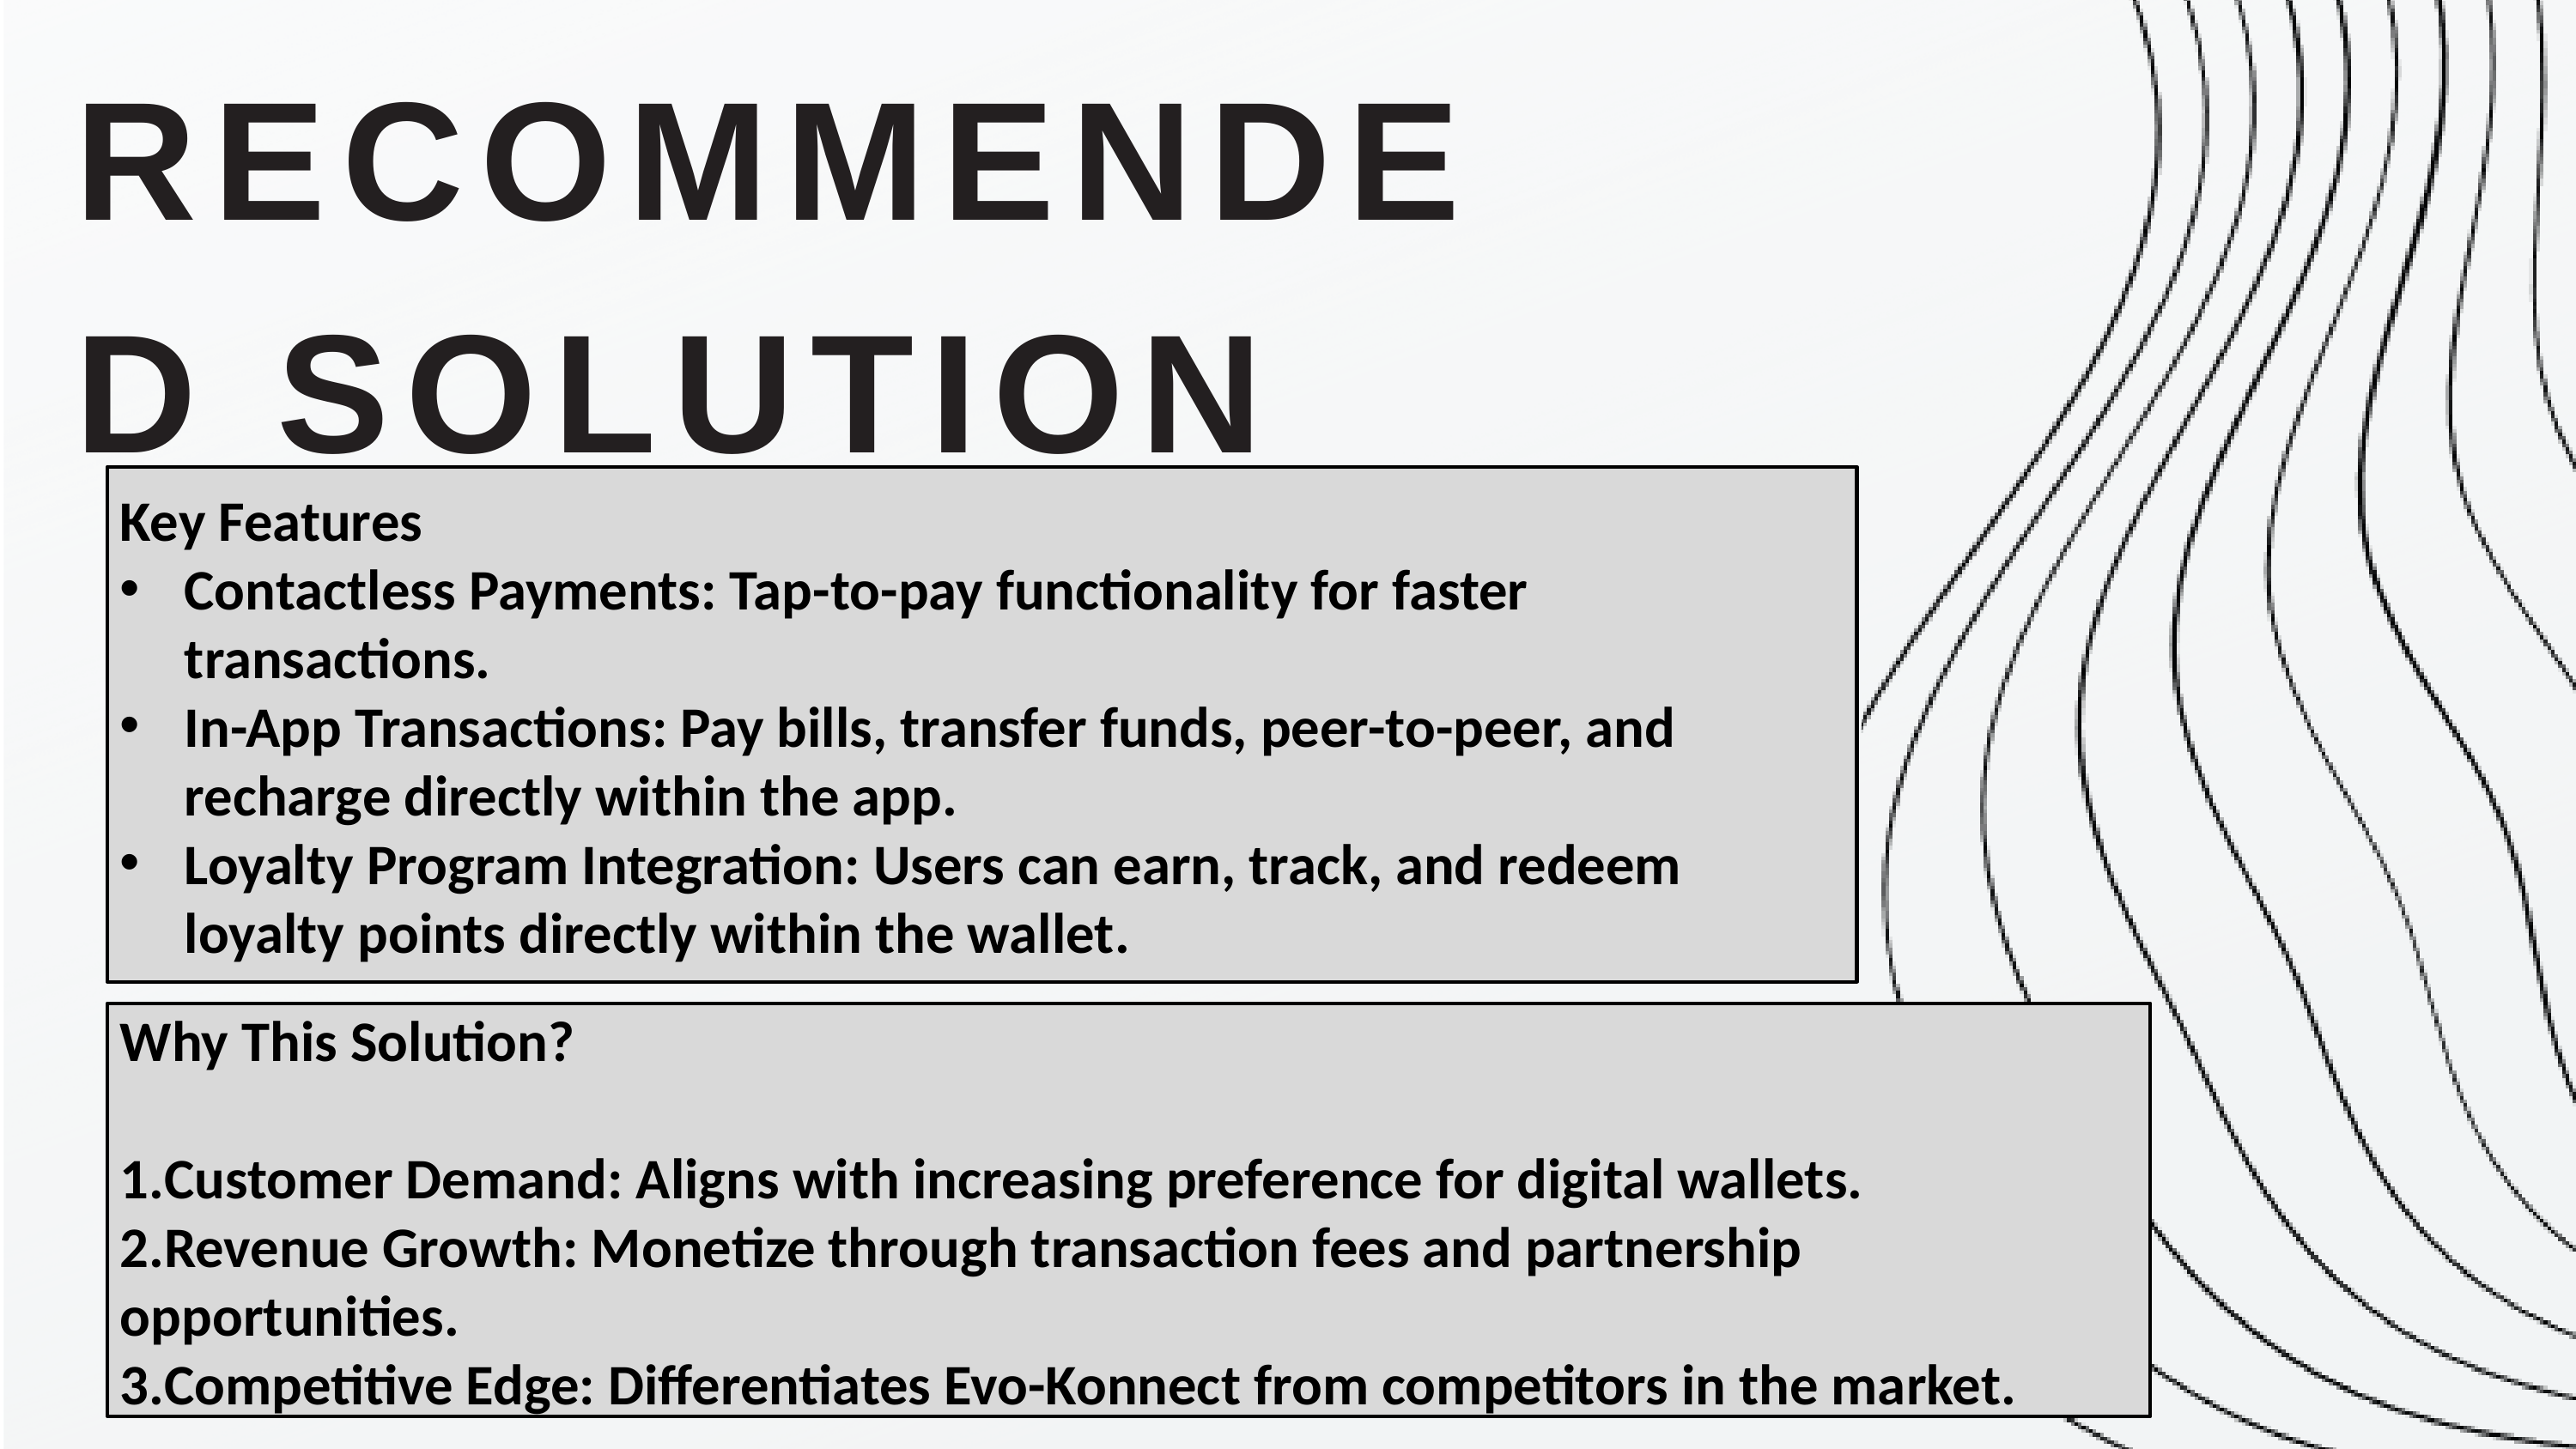

RECOMMENDED SOLUTION
Key Features
Contactless Payments: Tap-to-pay functionality for faster transactions.
In-App Transactions: Pay bills, transfer funds, peer-to-peer, and recharge directly within the app.
Loyalty Program Integration: Users can earn, track, and redeem loyalty points directly within the wallet.
Why This Solution?

Customer Demand: Aligns with increasing preference for digital wallets.
Revenue Growth: Monetize through transaction fees and partnership opportunities.
Competitive Edge: Differentiates Evo-Konnect from competitors in the market.